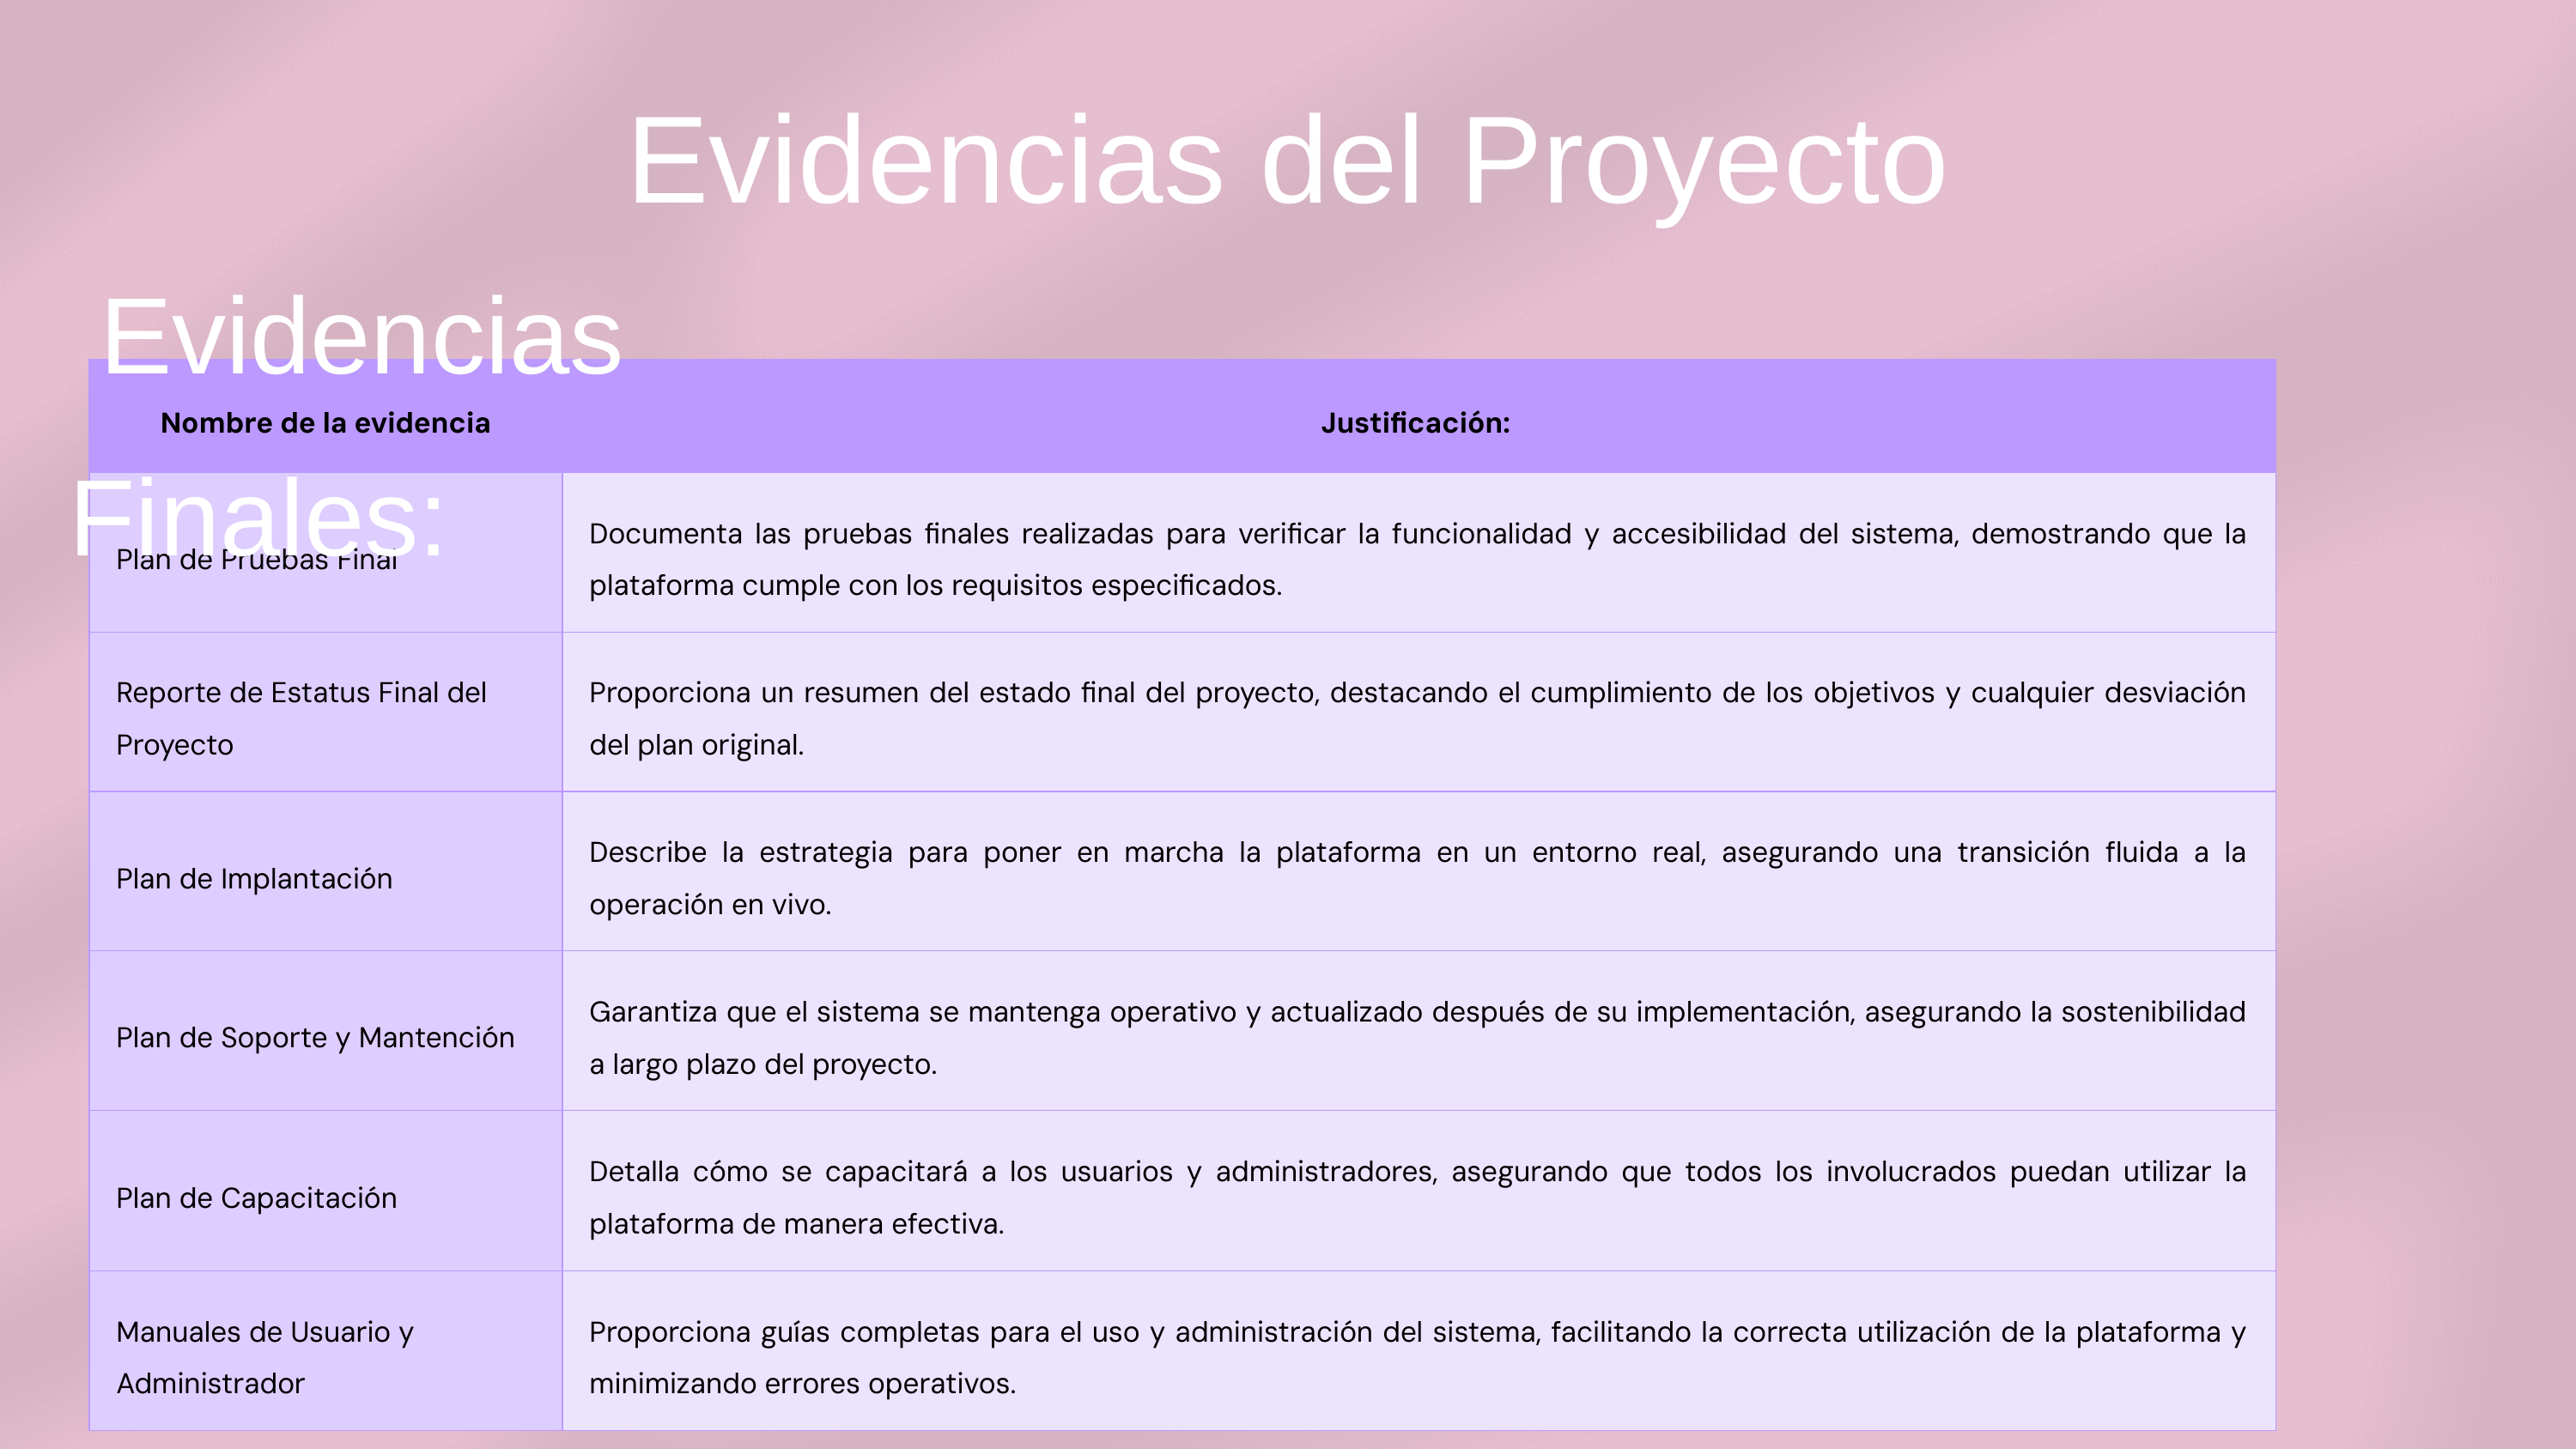

Evidencias del Proyecto
 Evidencias Finales:
| Nombre de la evidencia | Justificación: |
| --- | --- |
| Plan de Pruebas Final | Documenta las pruebas finales realizadas para verificar la funcionalidad y accesibilidad del sistema, demostrando que la plataforma cumple con los requisitos especificados. |
| Reporte de Estatus Final del Proyecto | Proporciona un resumen del estado final del proyecto, destacando el cumplimiento de los objetivos y cualquier desviación del plan original. |
| Plan de Implantación | Describe la estrategia para poner en marcha la plataforma en un entorno real, asegurando una transición fluida a la operación en vivo. |
| Plan de Soporte y Mantención | Garantiza que el sistema se mantenga operativo y actualizado después de su implementación, asegurando la sostenibilidad a largo plazo del proyecto. |
| Plan de Capacitación | Detalla cómo se capacitará a los usuarios y administradores, asegurando que todos los involucrados puedan utilizar la plataforma de manera efectiva. |
| Manuales de Usuario y Administrador | Proporciona guías completas para el uso y administración del sistema, facilitando la correcta utilización de la plataforma y minimizando errores operativos. |